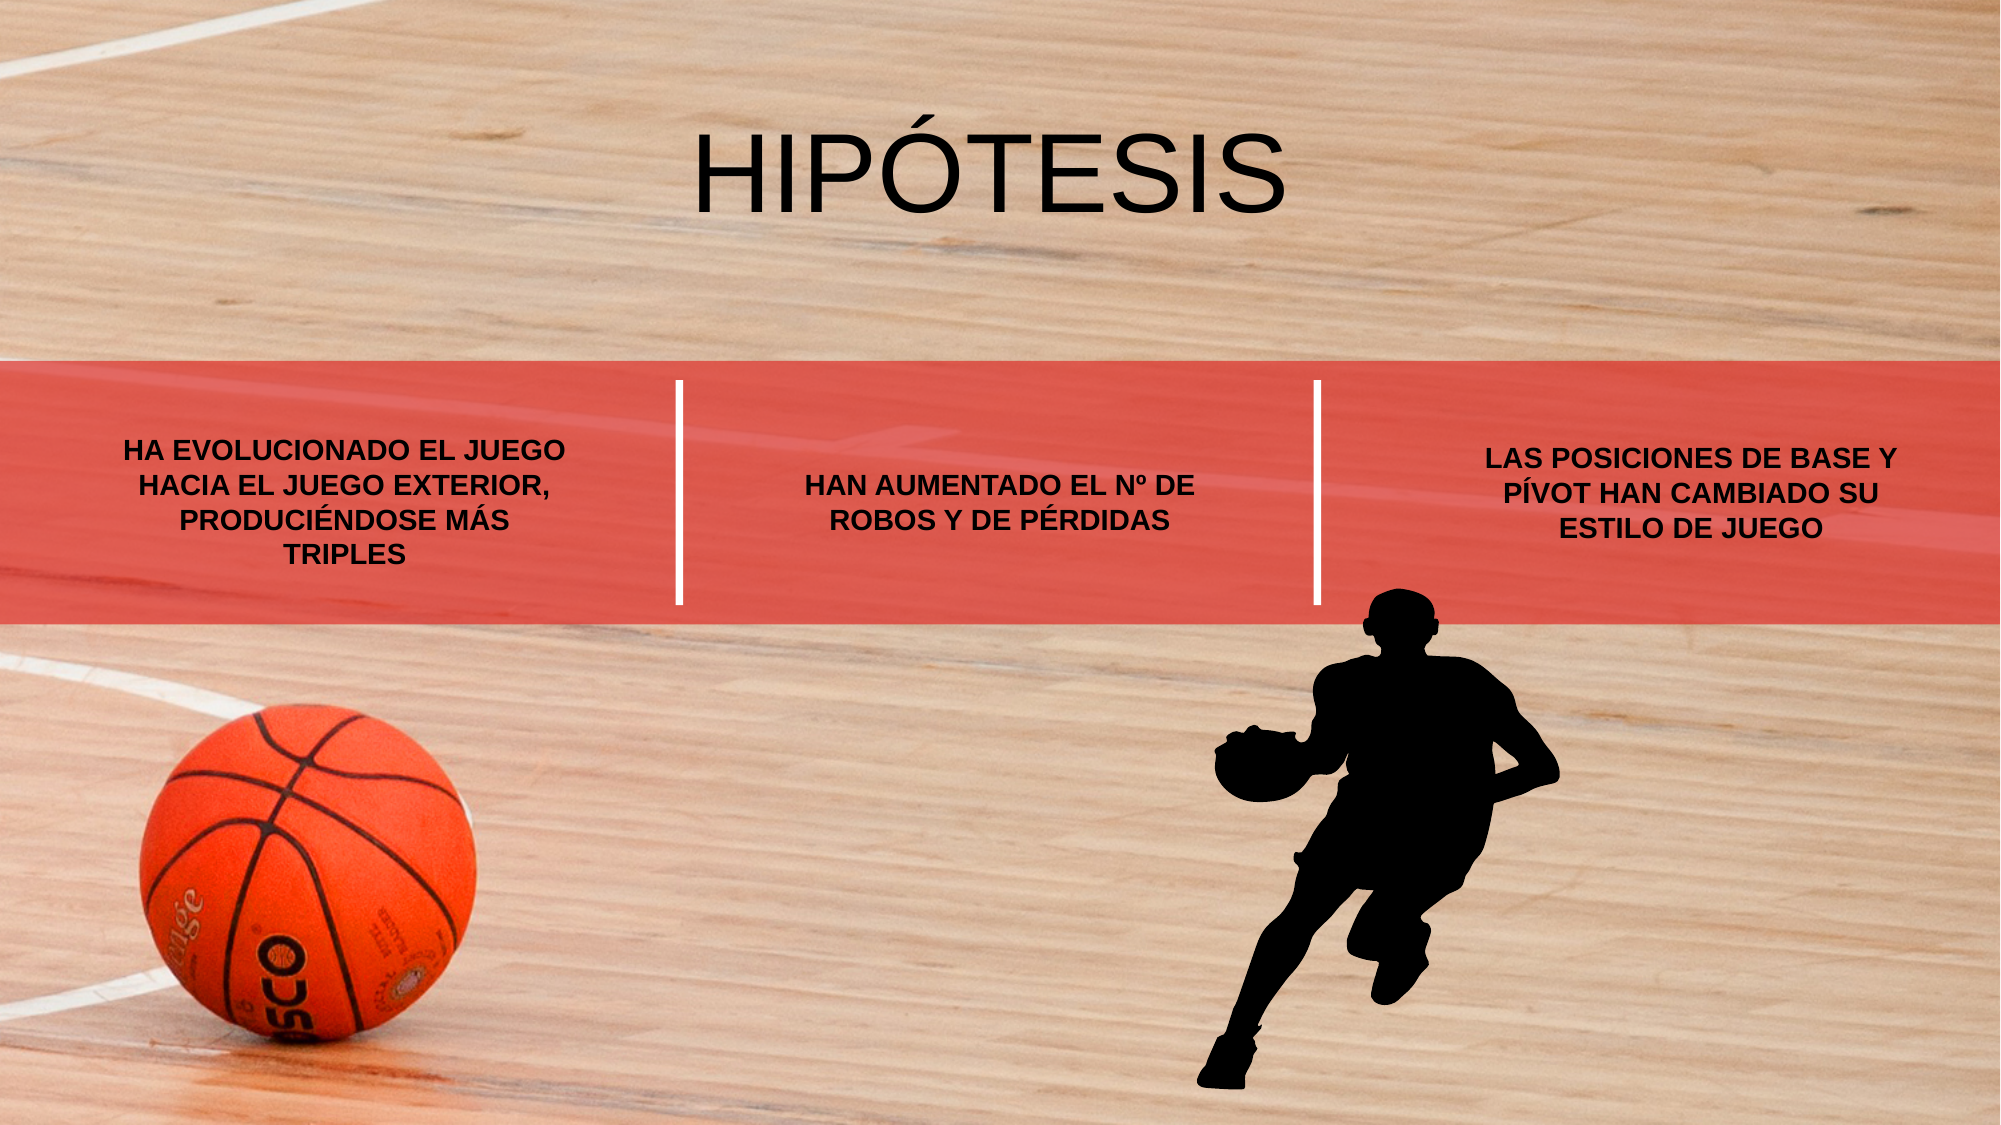

HIPÓTESIS

HA EVOLUCIONADO EL JUEGO HACIA EL JUEGO EXTERIOR, PRODUCIÉNDOSE MÁS TRIPLES
LAS POSICIONES DE BASE Y PÍVOT HAN CAMBIADO SU ESTILO DE JUEGO
HAN AUMENTADO EL Nº DE ROBOS Y DE PÉRDIDAS